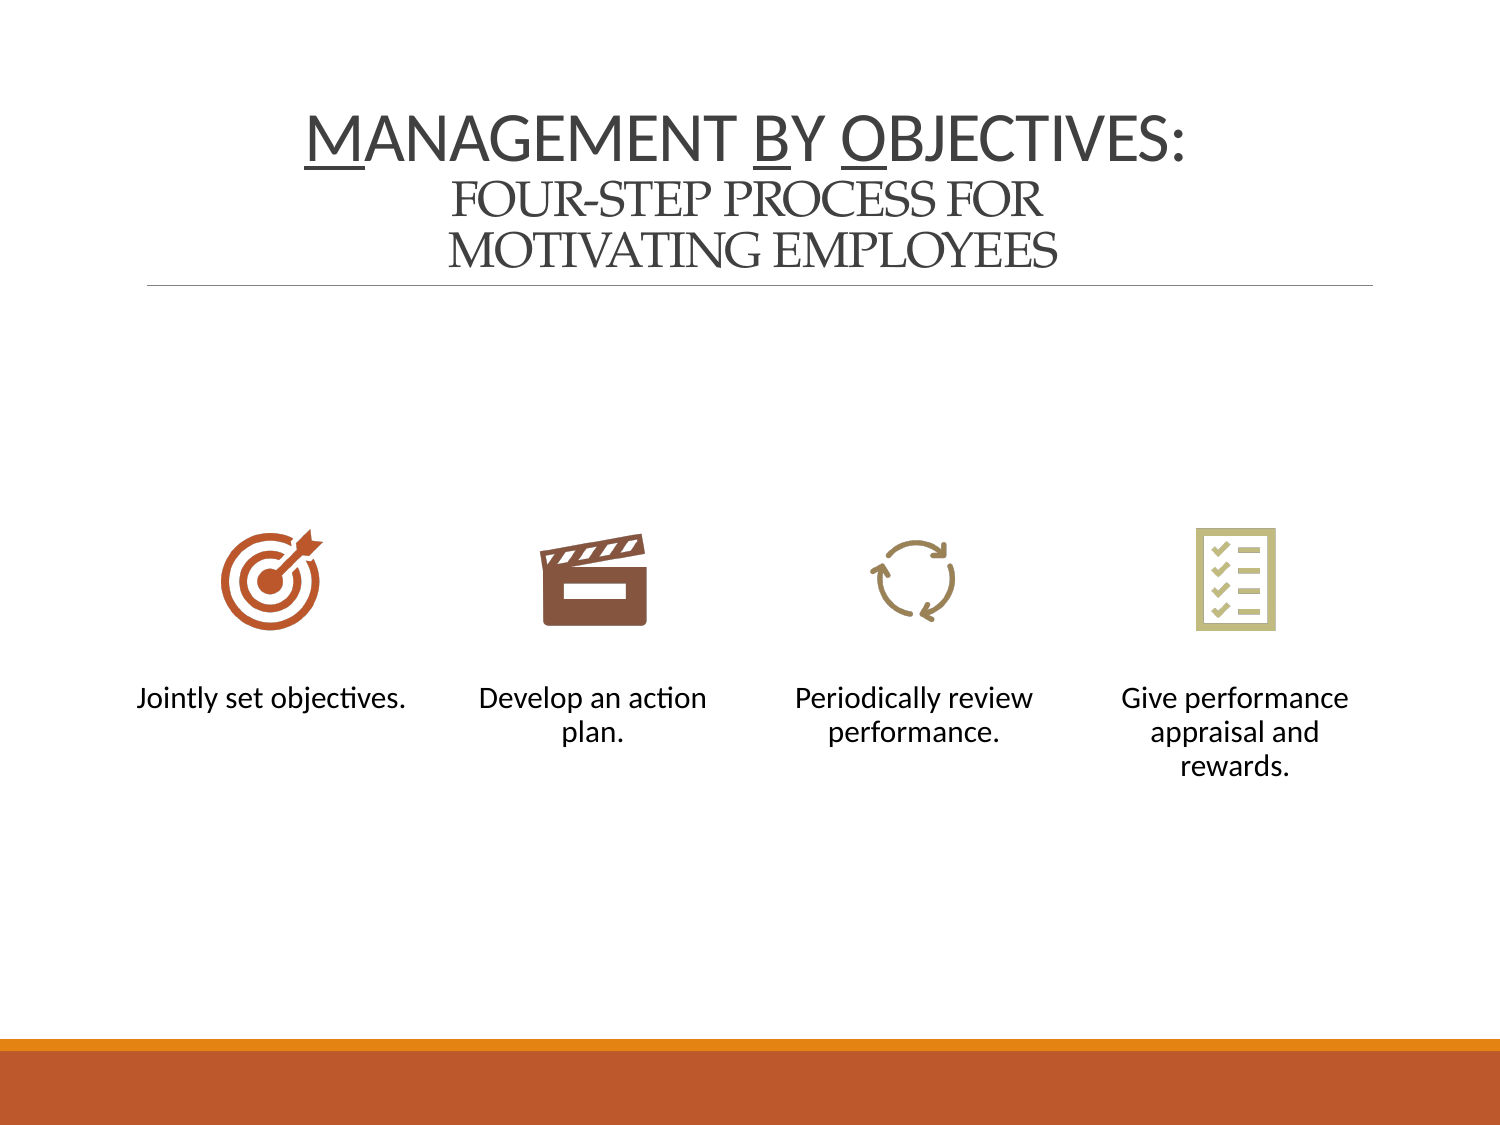

# MANAGEMENT BY OBJECTIVES: FOUR-STEP PROCESS FOR MOTIVATING EMPLOYEES
Jointly set objectives.
Develop an action plan.
Periodically review performance.
Give performance appraisal and rewards.